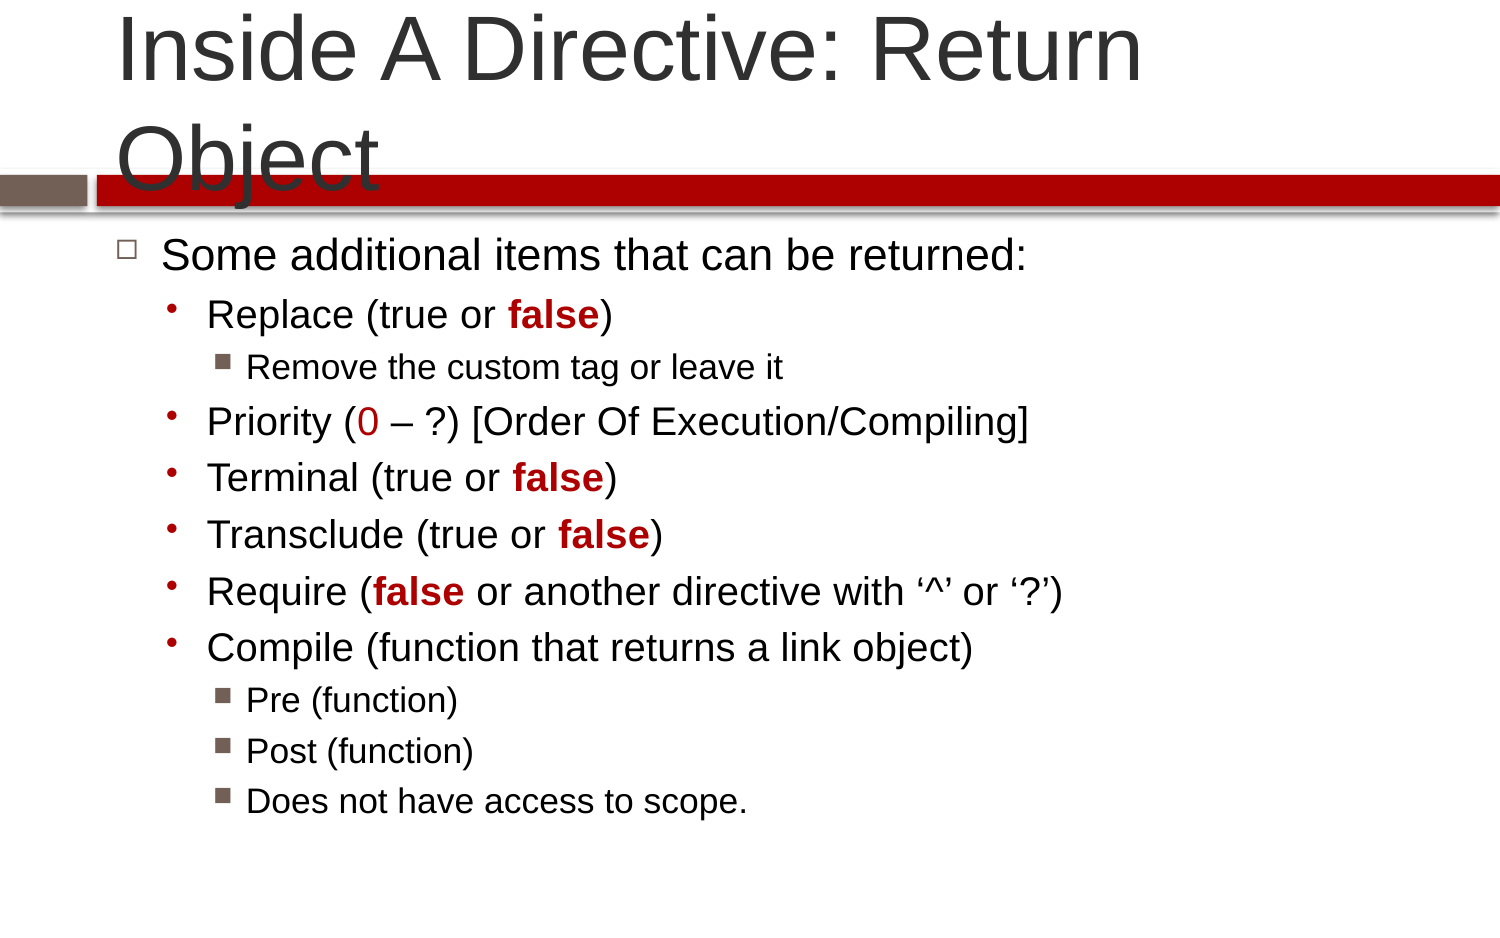

# Inside A Directive: Return Object
Some additional items that can be returned:
Replace (true or false)
Remove the custom tag or leave it
Priority (0 – ?) [Order Of Execution/Compiling]
Terminal (true or false)
Transclude (true or false)
Require (false or another directive with ‘^’ or ‘?’)
Compile (function that returns a link object)
Pre (function)
Post (function)
Does not have access to scope.